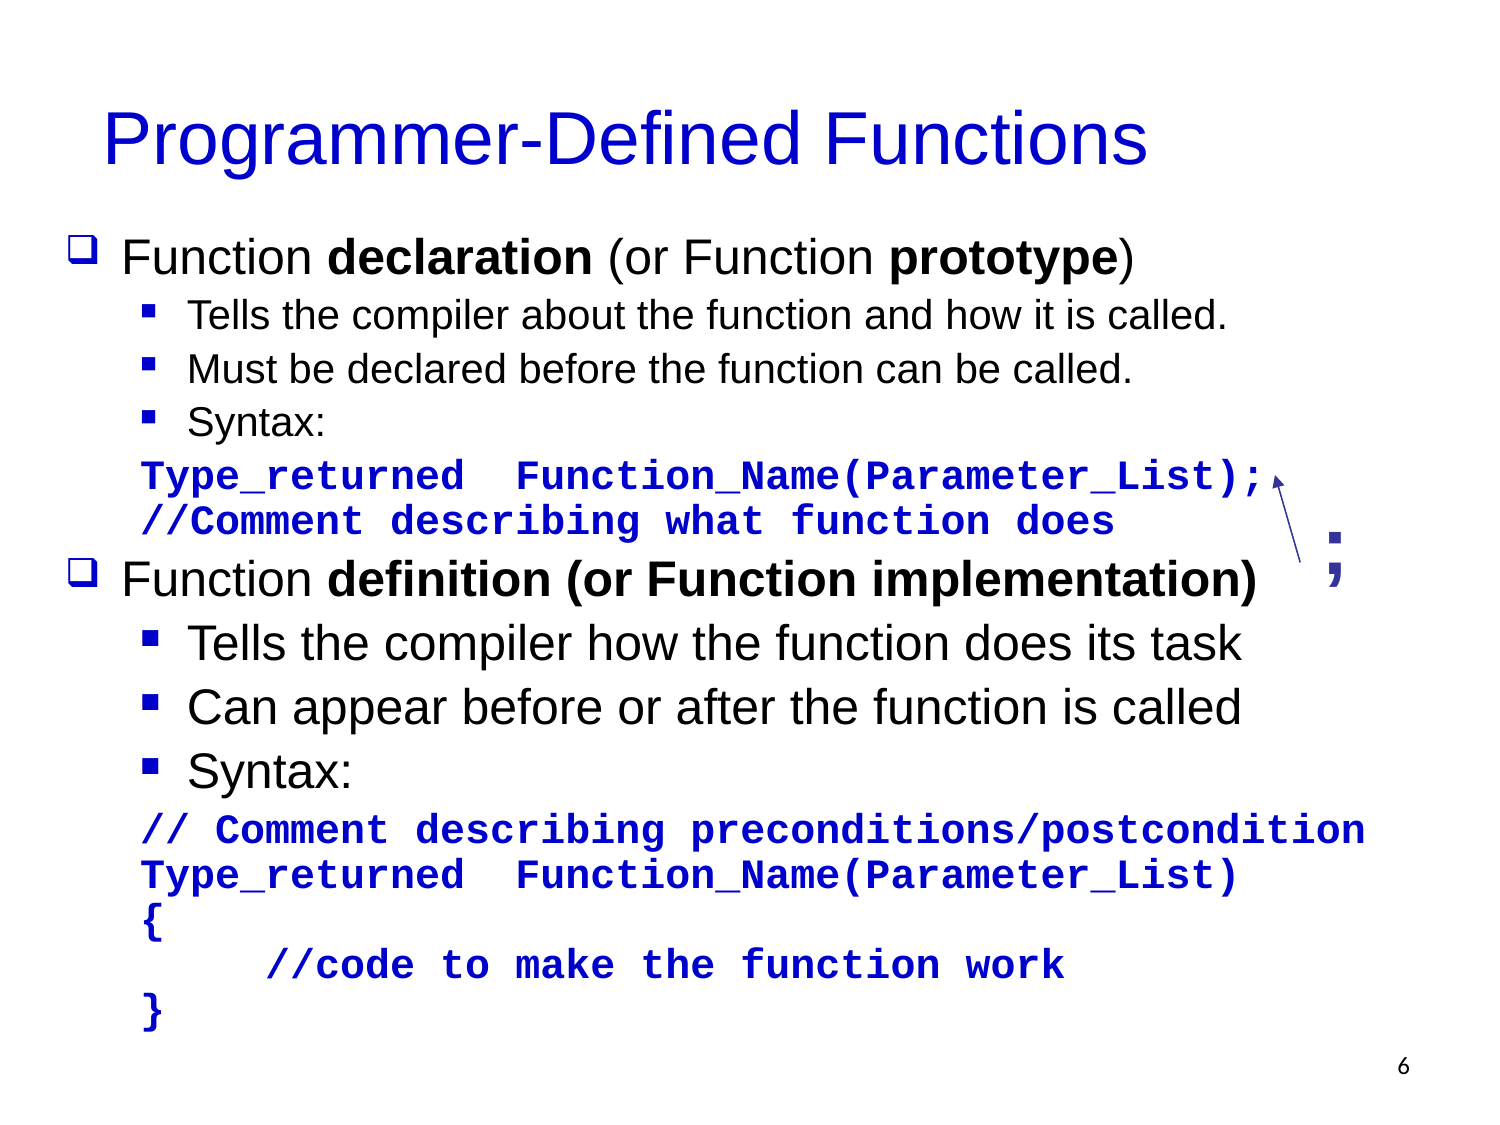

# Programmer-Defined Functions
Function declaration (or Function prototype)
Tells the compiler about the function and how it is called.
Must be declared before the function can be called.
Syntax:
Type_returned  Function_Name(Parameter_List);
//Comment describing what function does
Function definition (or Function implementation)
Tells the compiler how the function does its task
Can appear before or after the function is called
Syntax:
// Comment describing preconditions/postcondition
Type_returned  Function_Name(Parameter_List)
{
     //code to make the function work
}

;

6